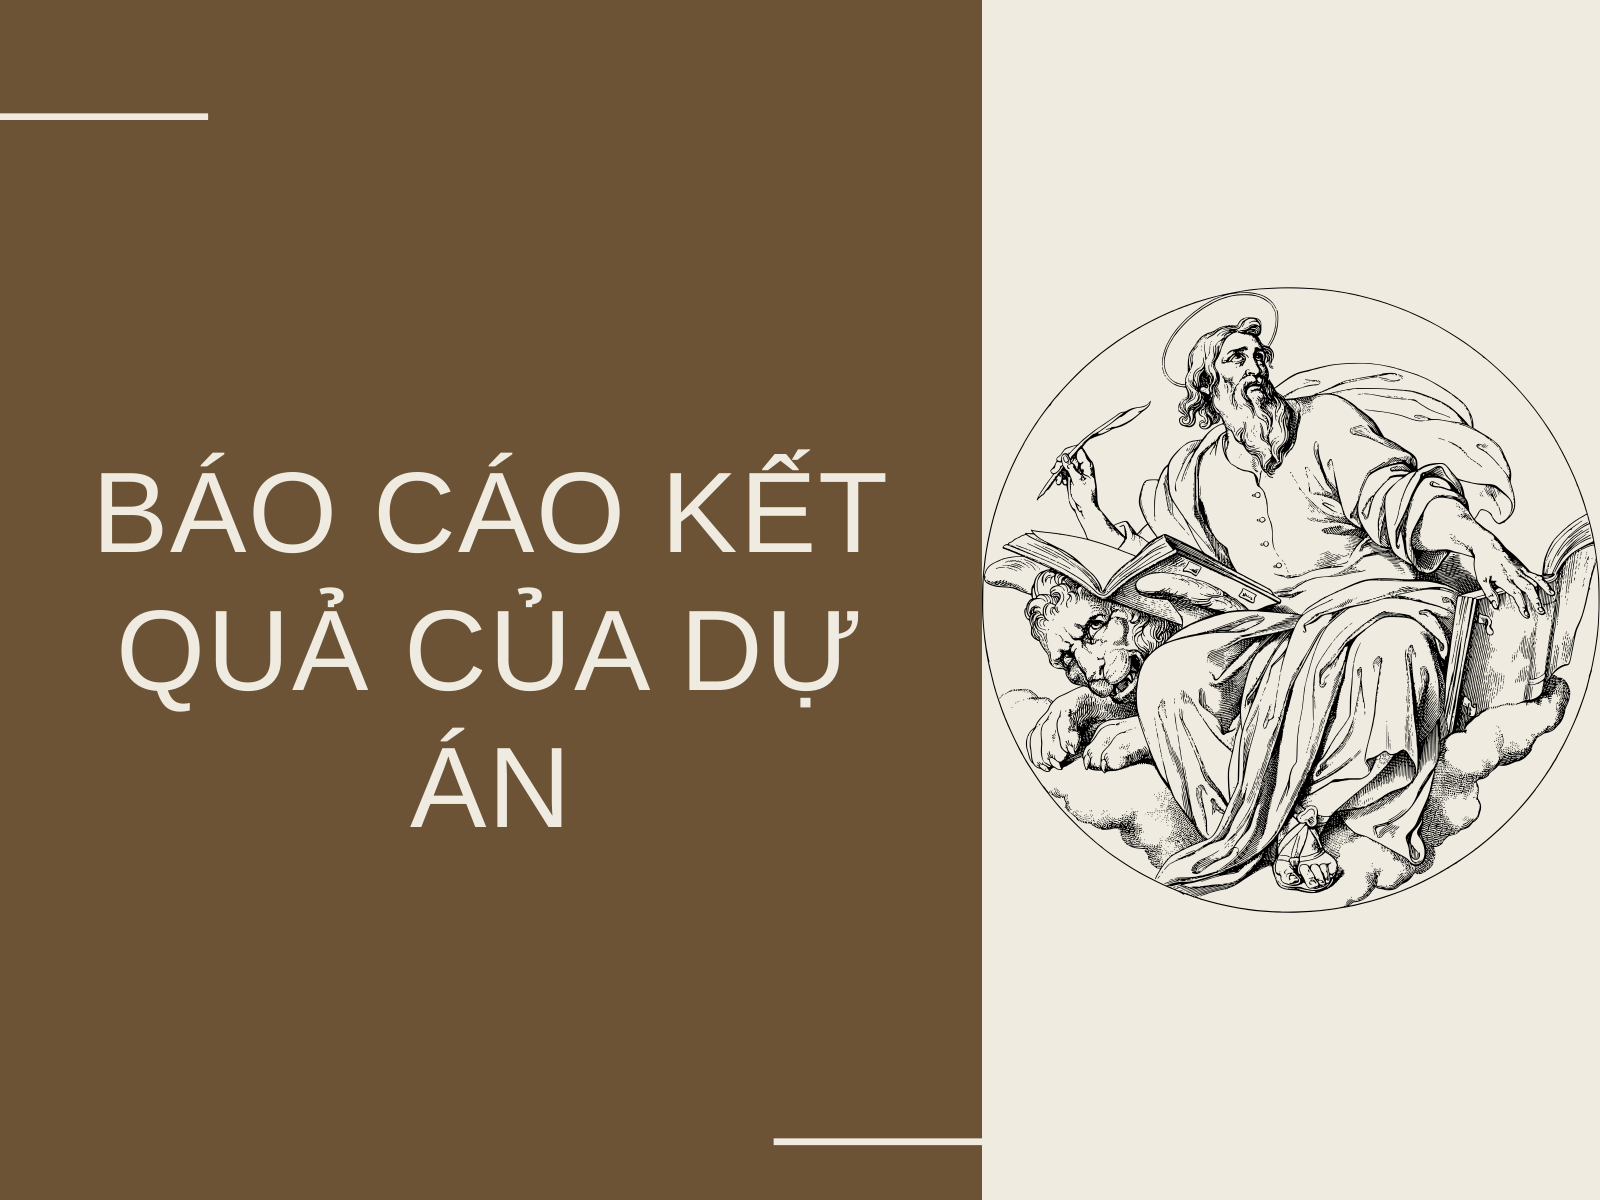

BÁO CÁO KẾT QUẢ CỦA DỰ ÁN